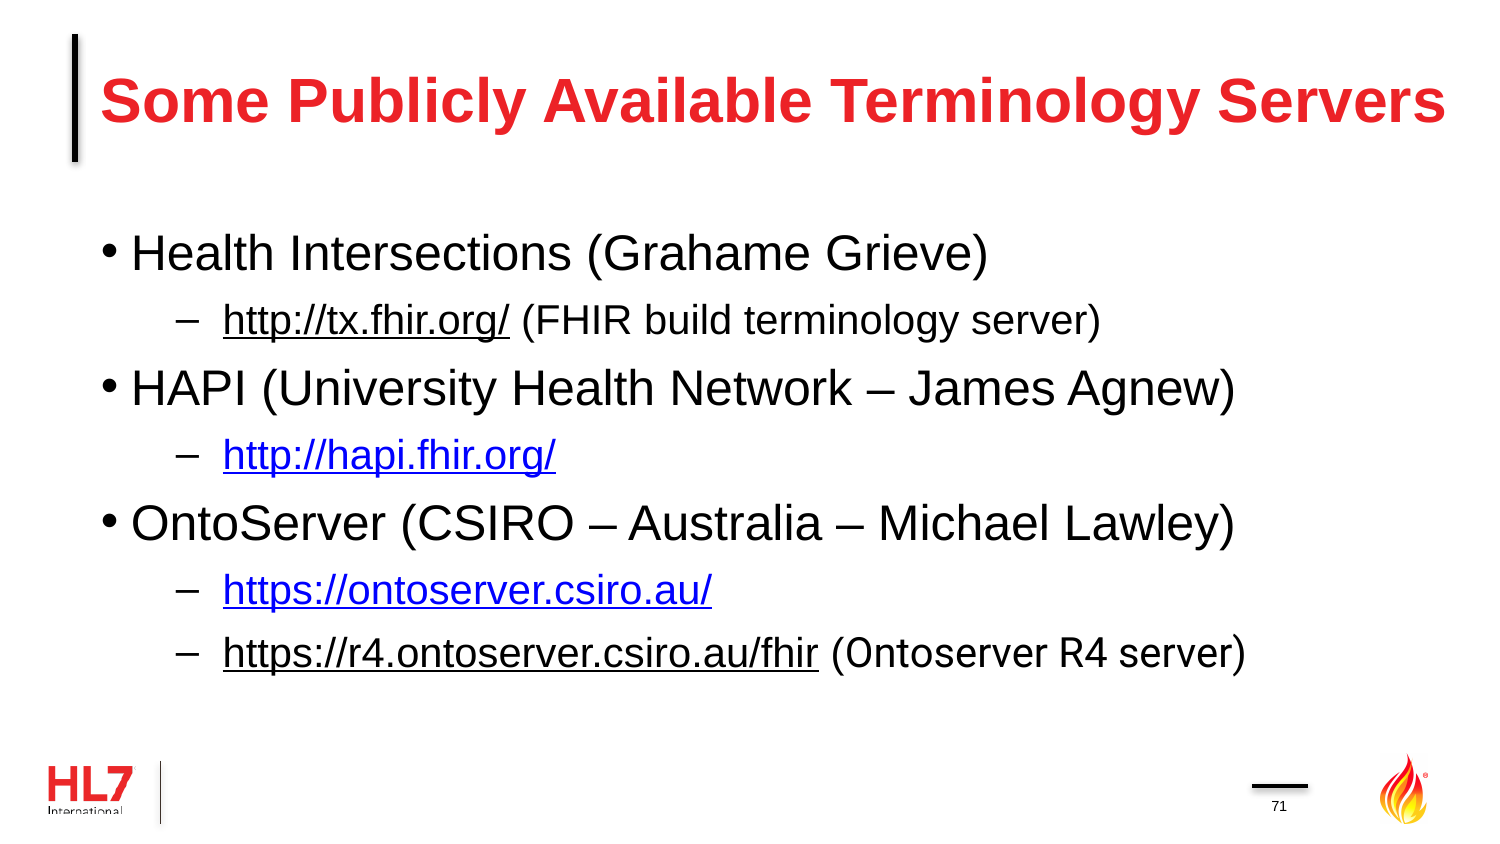

# Some Publicly Available Terminology Servers
Health Intersections (Grahame Grieve)
http://tx.fhir.org/ (FHIR build terminology server)
HAPI (University Health Network – James Agnew)
http://hapi.fhir.org/
OntoServer (CSIRO – Australia – Michael Lawley)
https://ontoserver.csiro.au/
https://r4.ontoserver.csiro.au/fhir (Ontoserver R4 server)
71